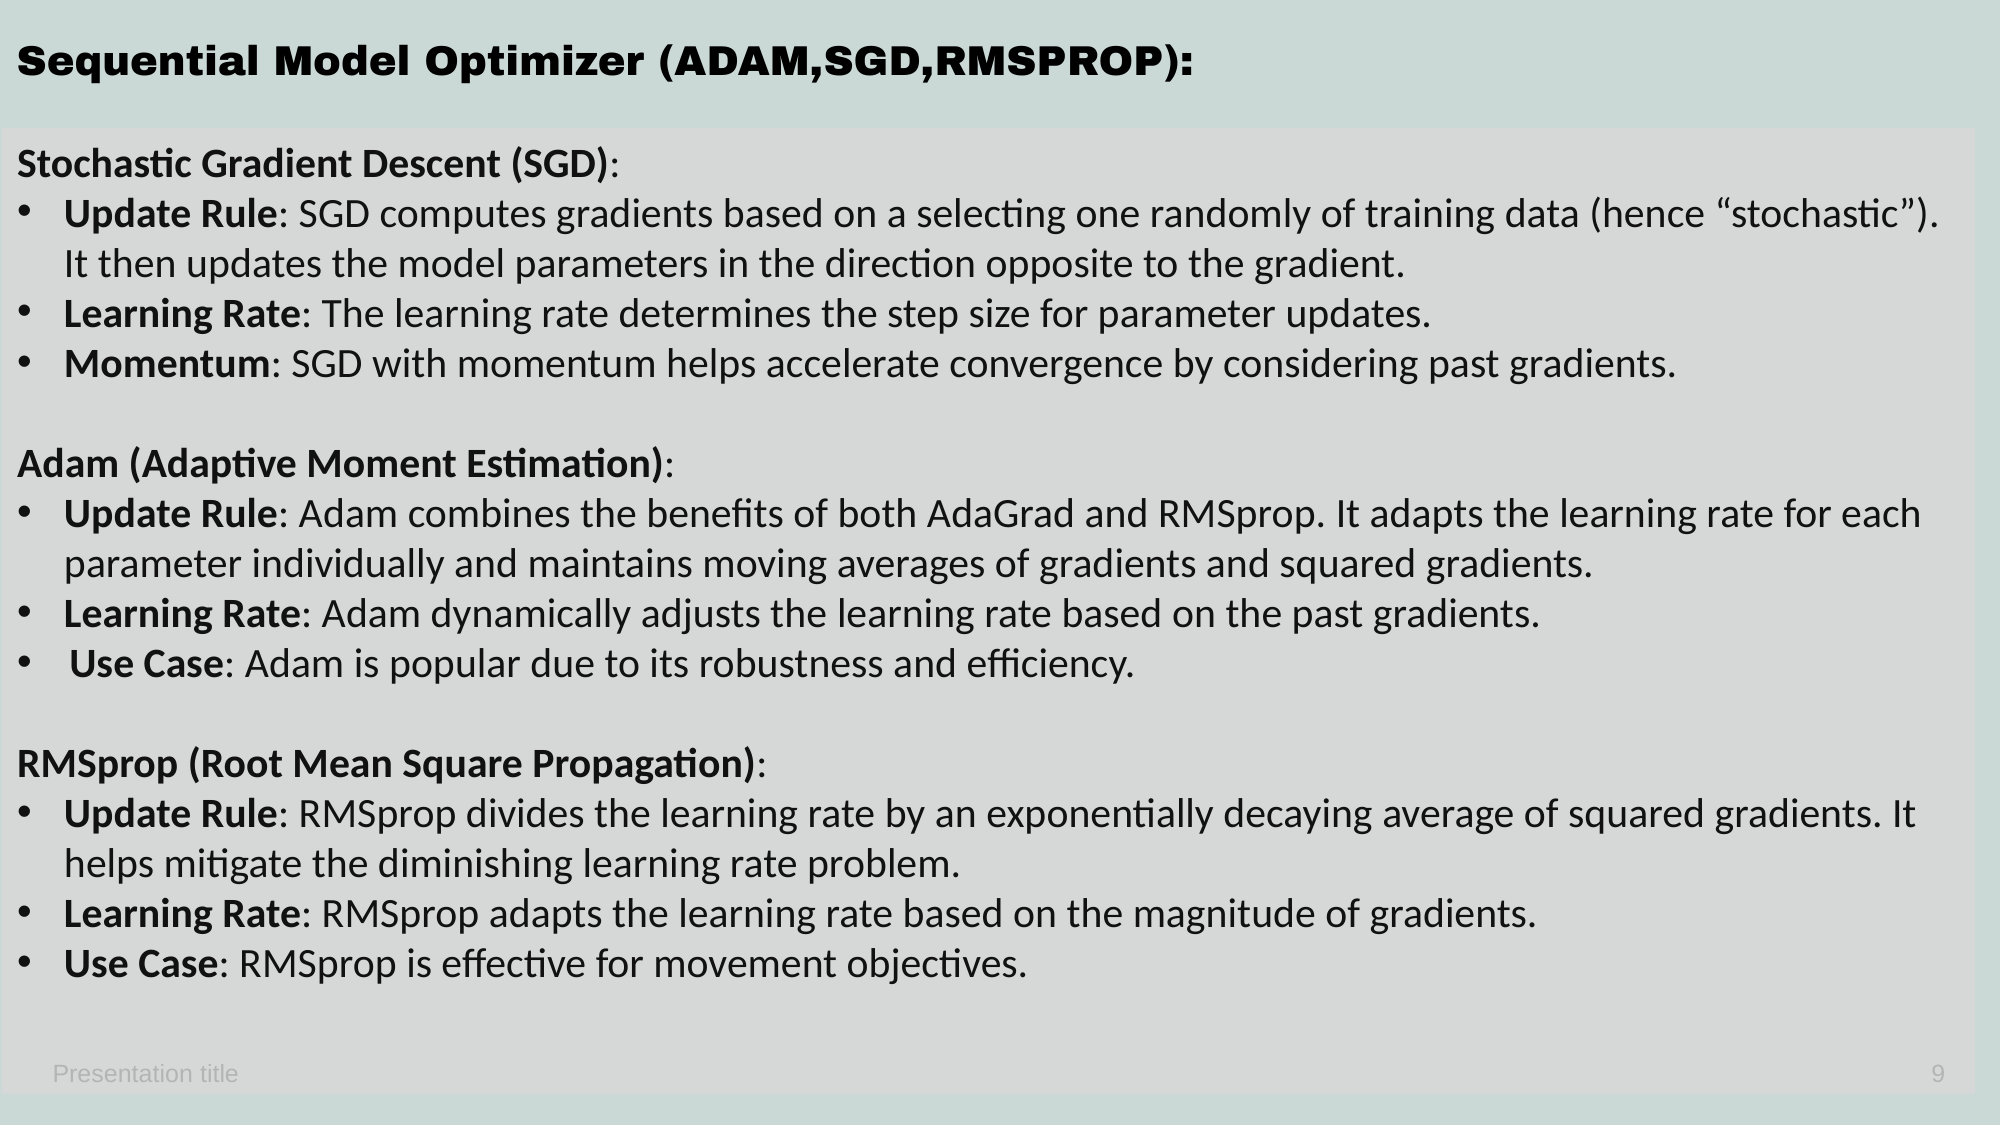

Sequential Model Optimizer (ADAM,SGD,RMSPROP):
Stochastic Gradient Descent (SGD):
Update Rule: SGD computes gradients based on a selecting one randomly of training data (hence “stochastic”). It then updates the model parameters in the direction opposite to the gradient.
Learning Rate: The learning rate determines the step size for parameter updates.
Momentum: SGD with momentum helps accelerate convergence by considering past gradients.

Adam (Adaptive Moment Estimation):
Update Rule: Adam combines the benefits of both AdaGrad and RMSprop. It adapts the learning rate for each parameter individually and maintains moving averages of gradients and squared gradients.
Learning Rate: Adam dynamically adjusts the learning rate based on the past gradients.
    Use Case: Adam is popular due to its robustness and efficiency.

RMSprop (Root Mean Square Propagation):
Update Rule: RMSprop divides the learning rate by an exponentially decaying average of squared gradients. It helps mitigate the diminishing learning rate problem.
Learning Rate: RMSprop adapts the learning rate based on the magnitude of gradients.
Use Case: RMSprop is effective for movement objectives.

Presentation title
9